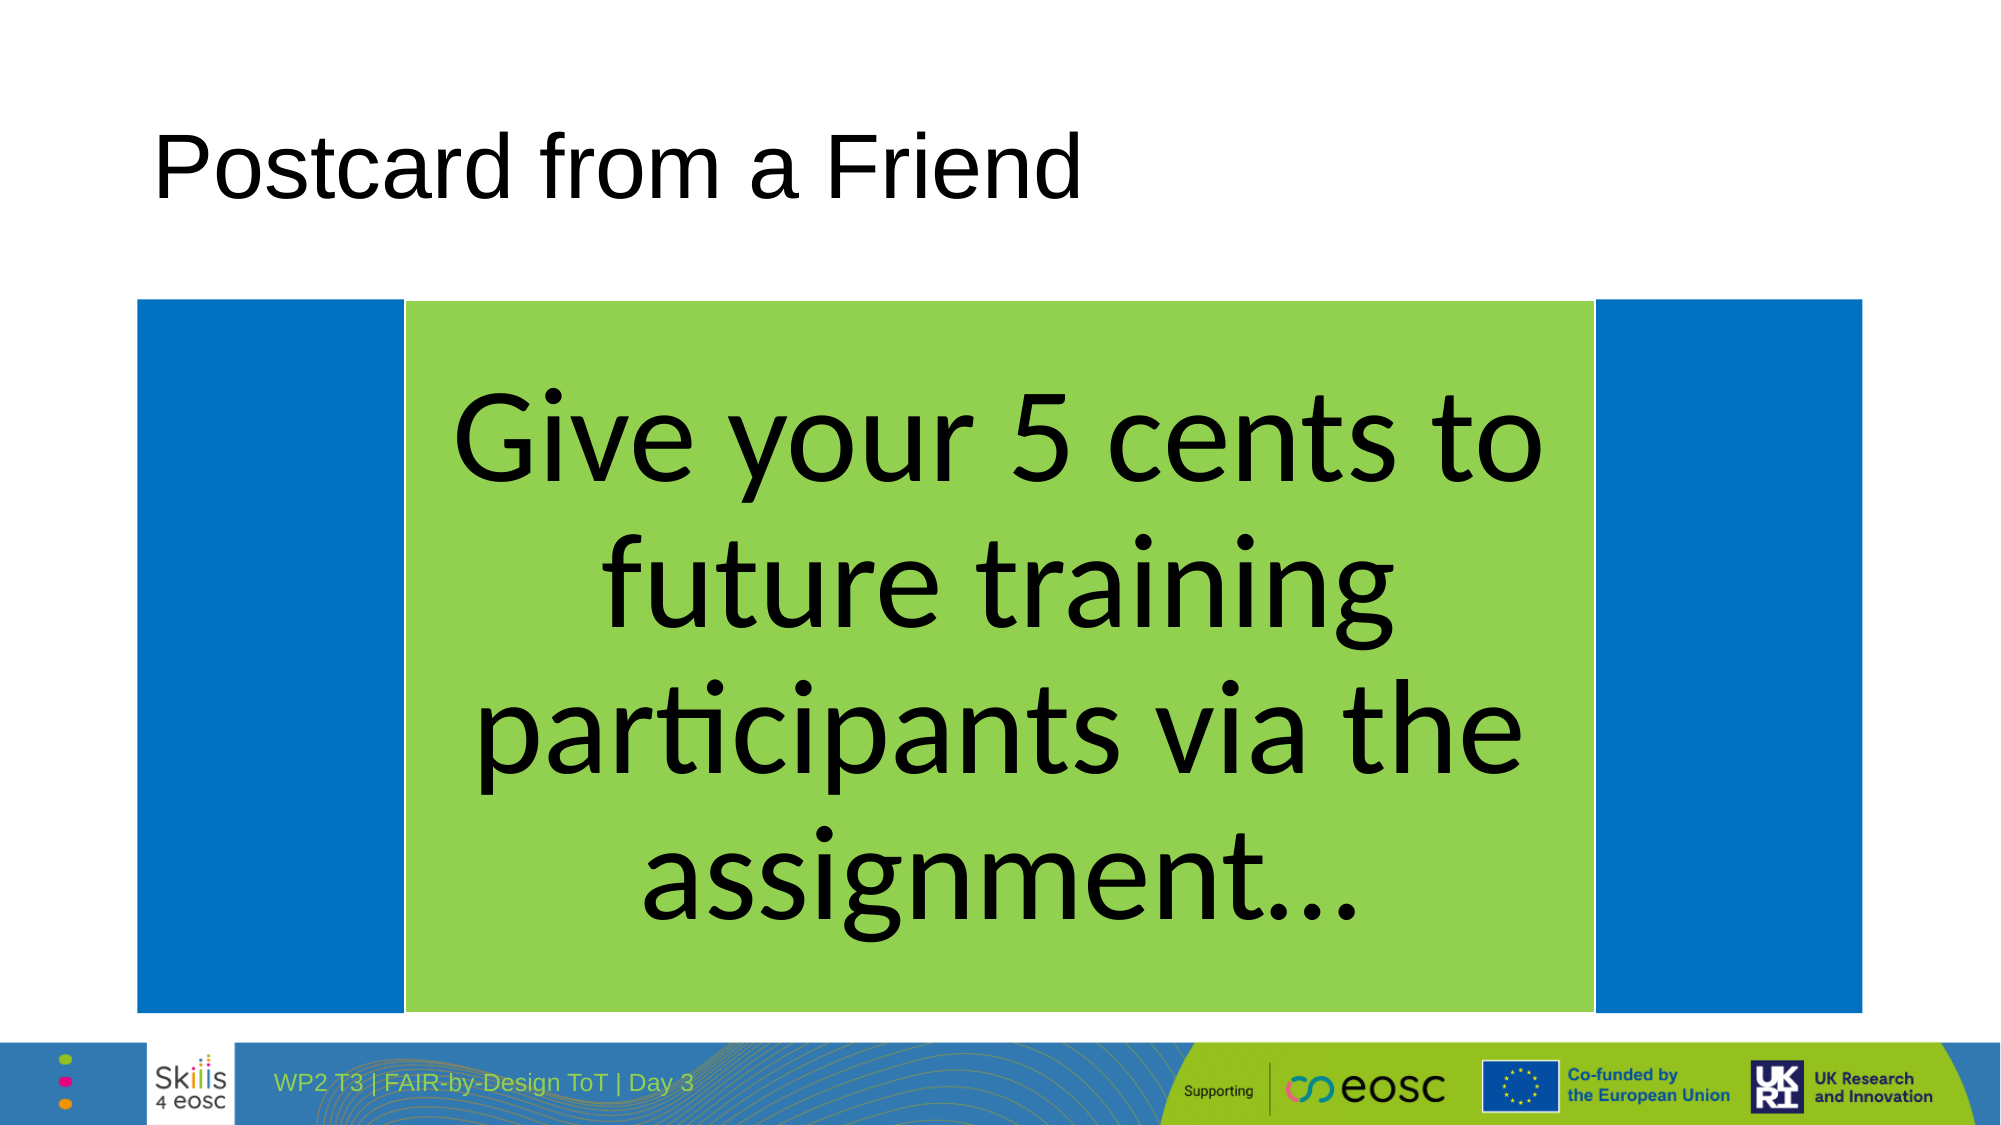

# Postcard from a Friend
Give your 5 cents to future training participants via the assignment…
WP2 T3 | FAIR-by-Design ToT | Day 3